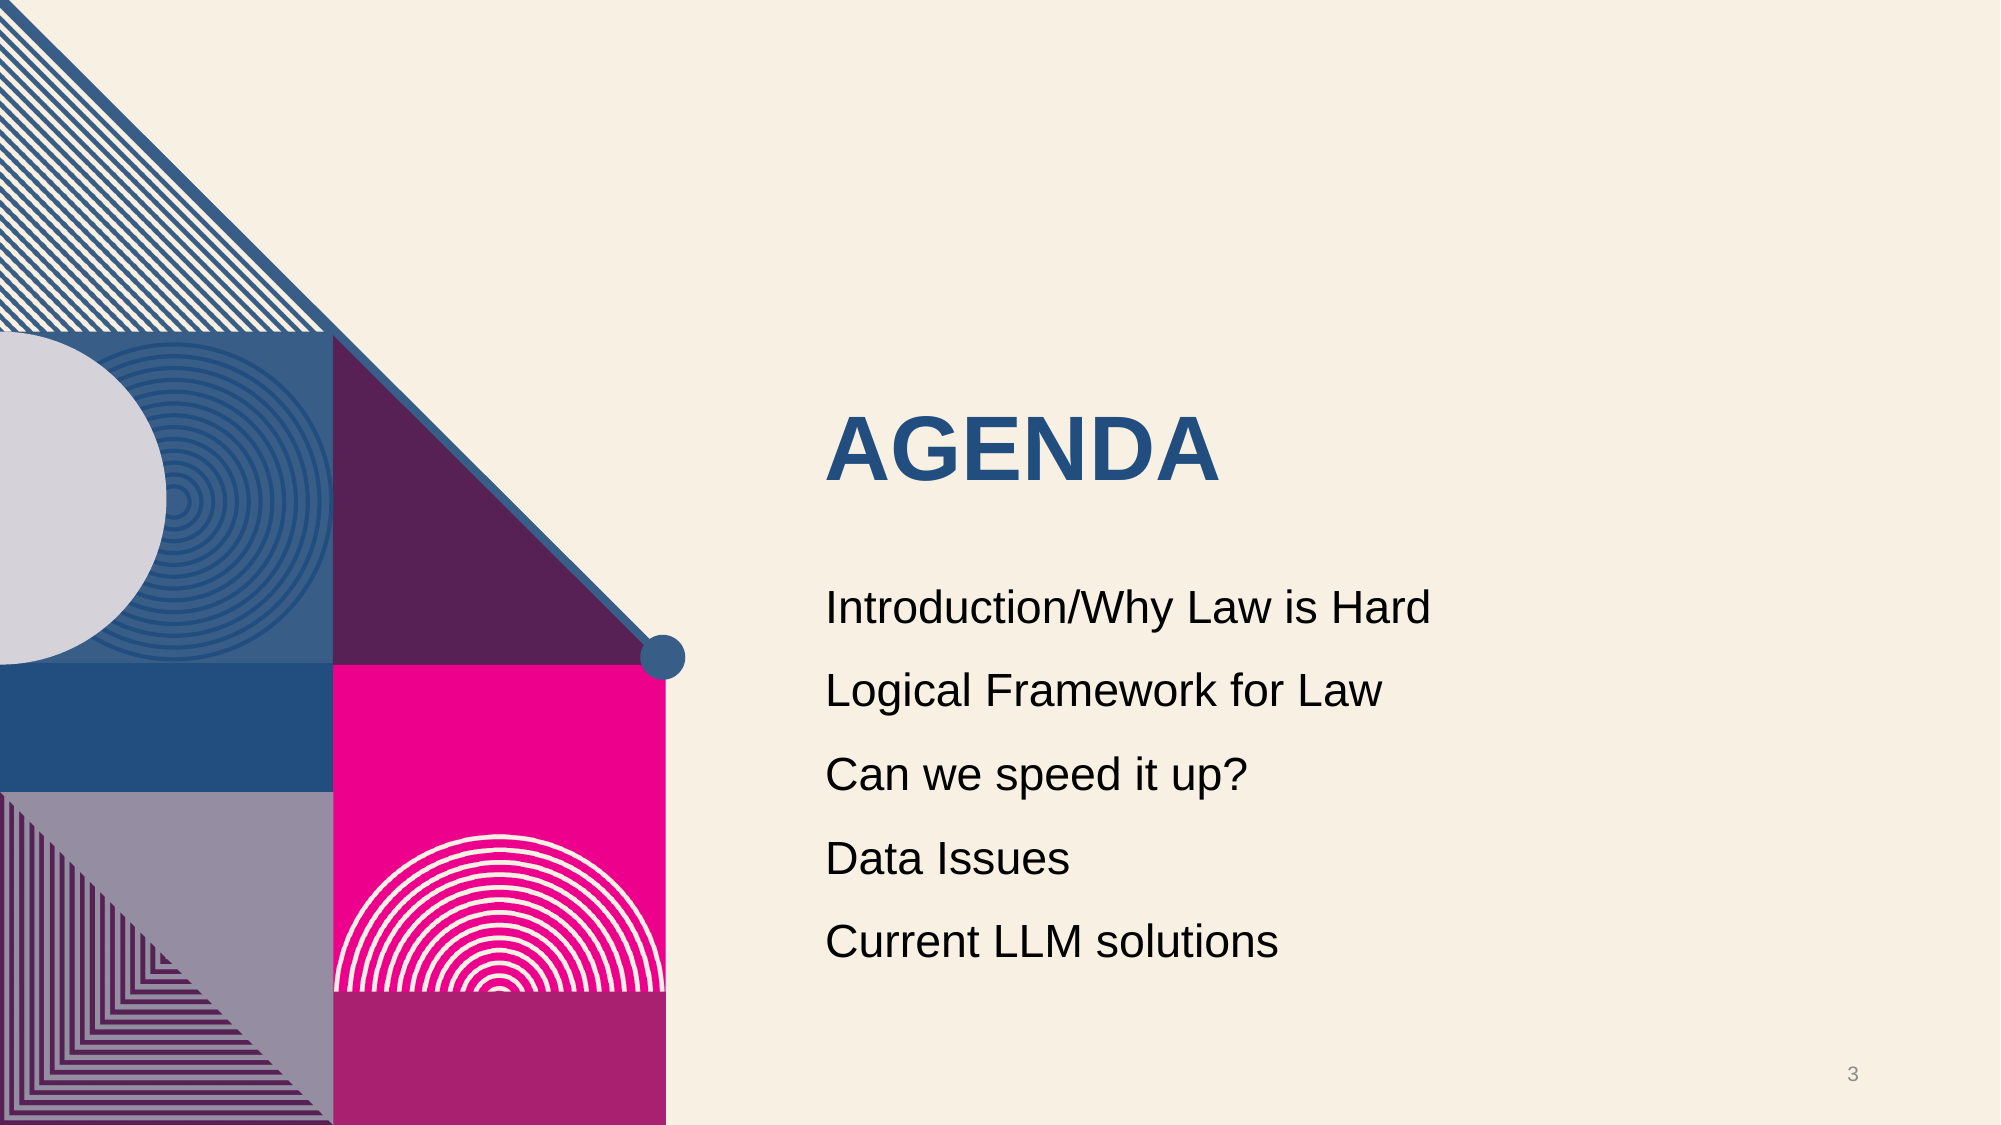

# Agenda
Introduction/Why Law is Hard
Logical Framework for Law
Can we speed it up?
Data Issues
Current LLM solutions
3